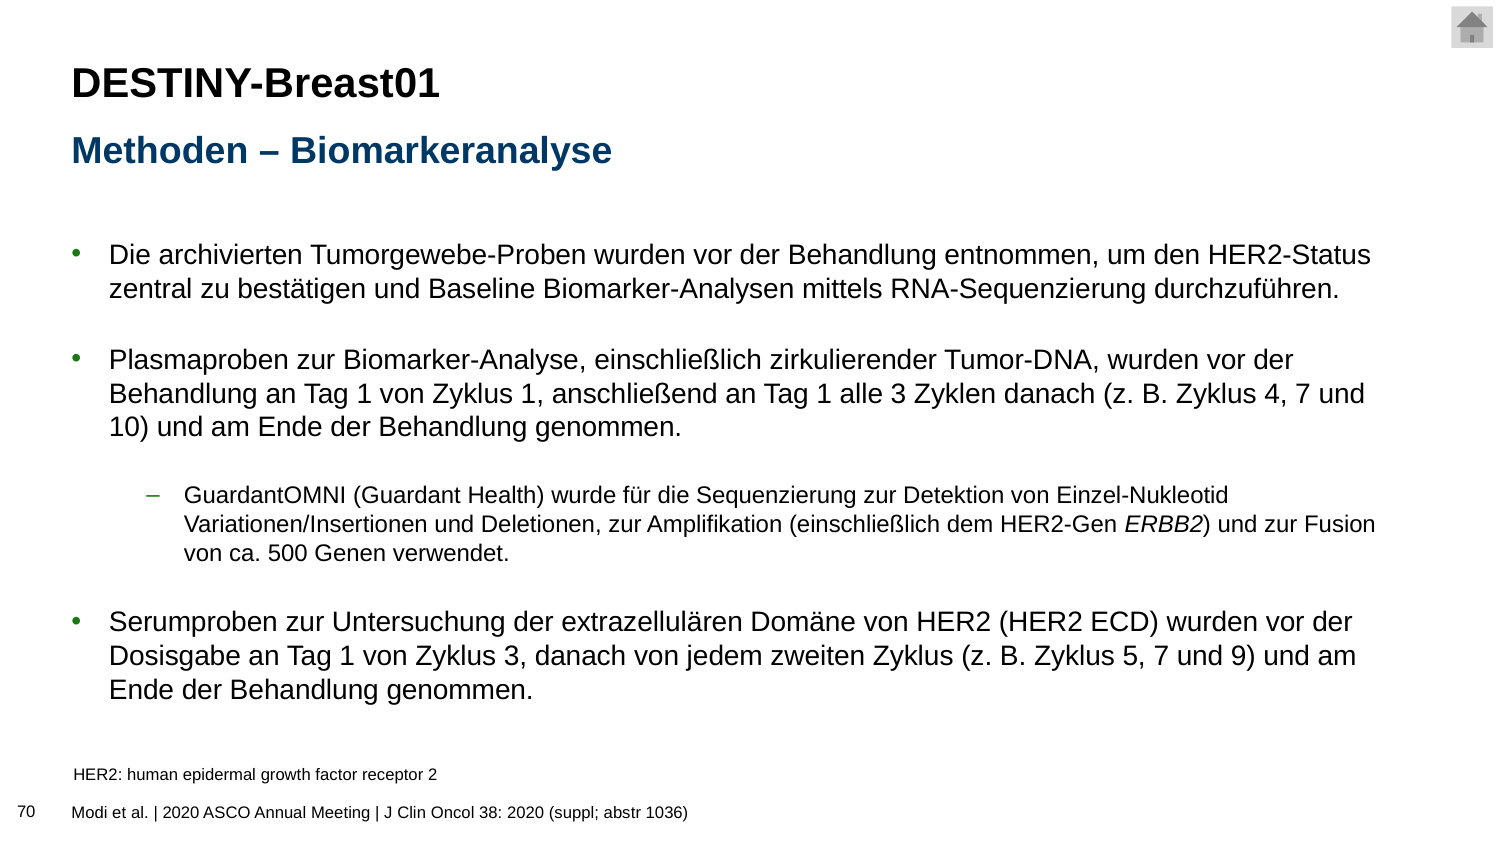

# DESTINY-Breast01
Methoden – Biomarkeranalyse
Die archivierten Tumorgewebe-Proben wurden vor der Behandlung entnommen, um den HER2-Status zentral zu bestätigen und Baseline Biomarker-Analysen mittels RNA-Sequenzierung durchzuführen.
Plasmaproben zur Biomarker-Analyse, einschließlich zirkulierender Tumor-DNA, wurden vor der Behandlung an Tag 1 von Zyklus 1, anschließend an Tag 1 alle 3 Zyklen danach (z. B. Zyklus 4, 7 und 10) und am Ende der Behandlung genommen.
GuardantOMNI (Guardant Health) wurde für die Sequenzierung zur Detektion von Einzel-Nukleotid Variationen/Insertionen und Deletionen, zur Amplifikation (einschließlich dem HER2-Gen ERBB2) und zur Fusion von ca. 500 Genen verwendet.
Serumproben zur Untersuchung der extrazellulären Domäne von HER2 (HER2 ECD) wurden vor der Dosisgabe an Tag 1 von Zyklus 3, danach von jedem zweiten Zyklus (z. B. Zyklus 5, 7 und 9) und am Ende der Behandlung genommen.
HER2: human epidermal growth factor receptor 2
70
Modi et al. | 2020 ASCO Annual Meeting | J Clin Oncol 38: 2020 (suppl; abstr 1036)